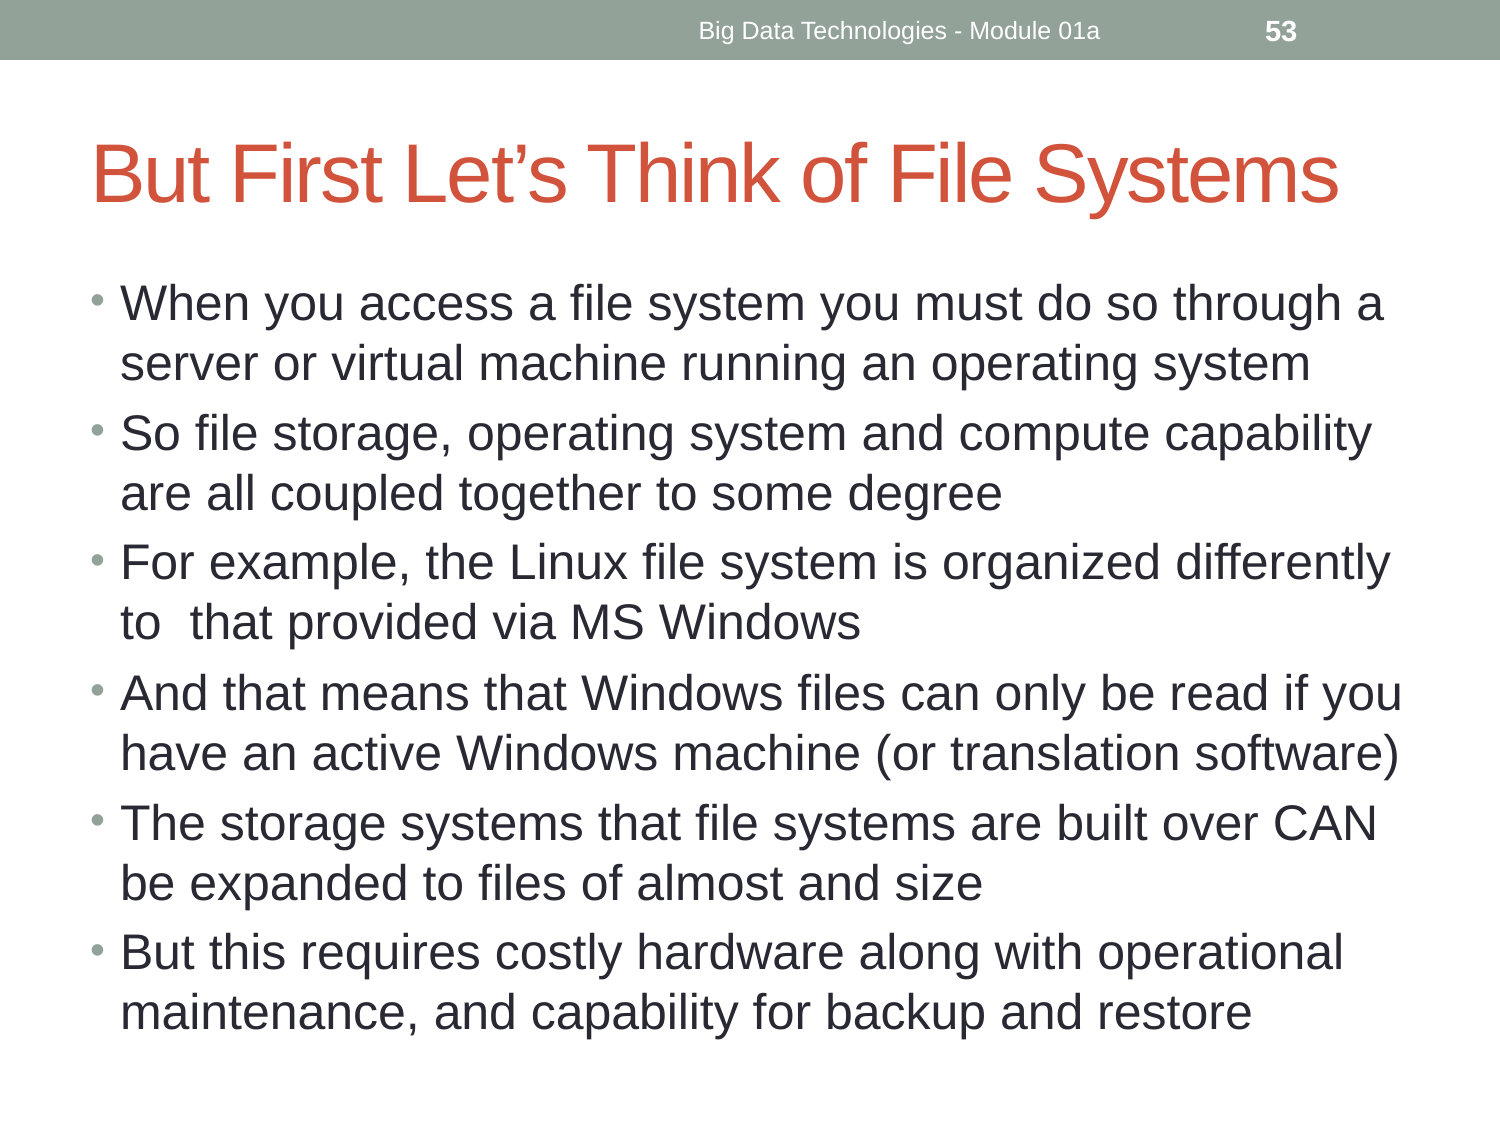

Big Data Technologies - Module 01a
53
# But First Let’s Think of File Systems
When you access a file system you must do so through a server or virtual machine running an operating system
So file storage, operating system and compute capability are all coupled together to some degree
For example, the Linux file system is organized differently to  that provided via MS Windows
And that means that Windows files can only be read if you have an active Windows machine (or translation software)
The storage systems that file systems are built over CAN be expanded to files of almost and size
But this requires costly hardware along with operational maintenance, and capability for backup and restore